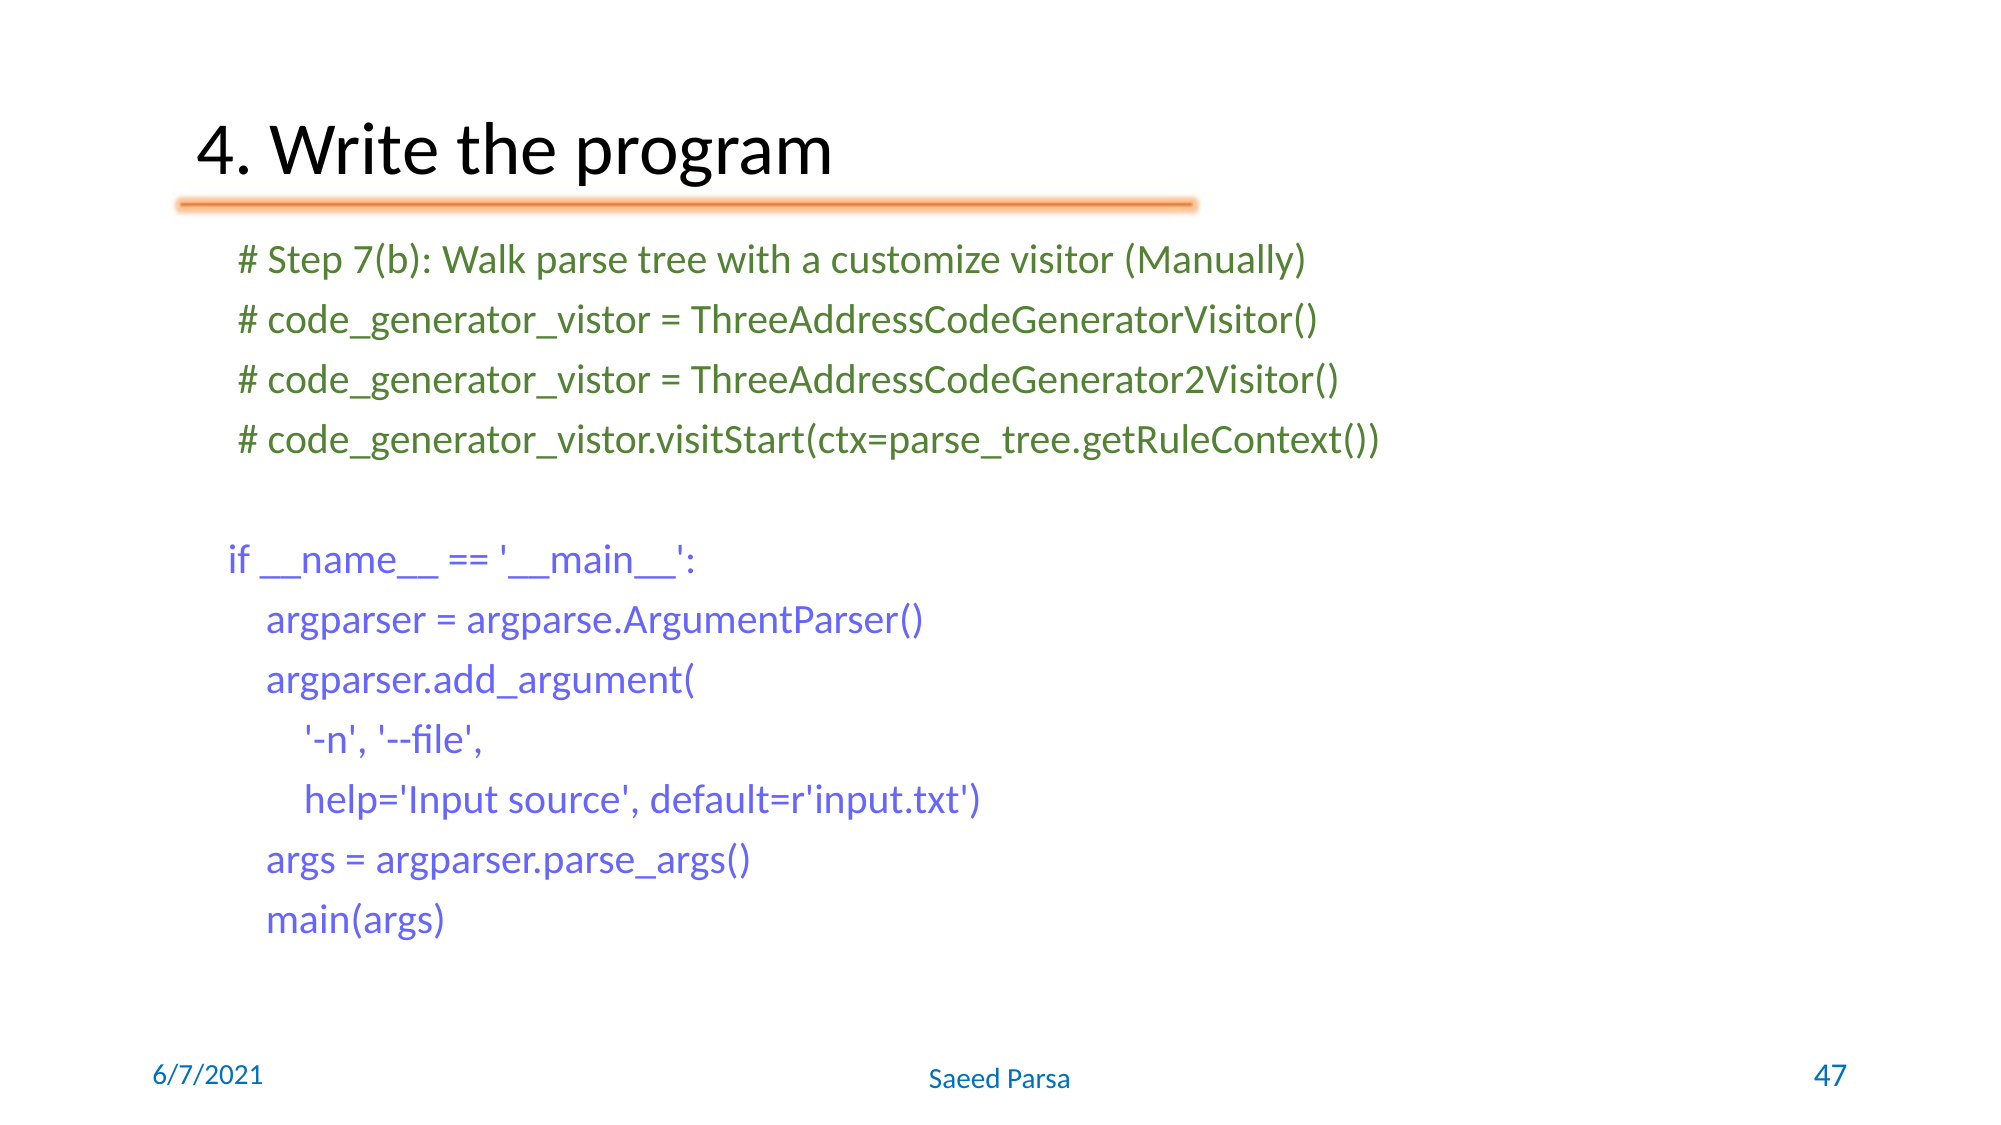

4. Write the program
 # Step 7(b): Walk parse tree with a customize visitor (Manually)
 # code_generator_vistor = ThreeAddressCodeGeneratorVisitor()
 # code_generator_vistor = ThreeAddressCodeGenerator2Visitor()
 # code_generator_vistor.visitStart(ctx=parse_tree.getRuleContext())

if __name__ == '__main__':
    argparser = argparse.ArgumentParser()
    argparser.add_argument(
        '-n', '--file',
        help='Input source', default=r'input.txt')
    args = argparser.parse_args()
    main(args)
6/7/2021
Saeed Parsa
47